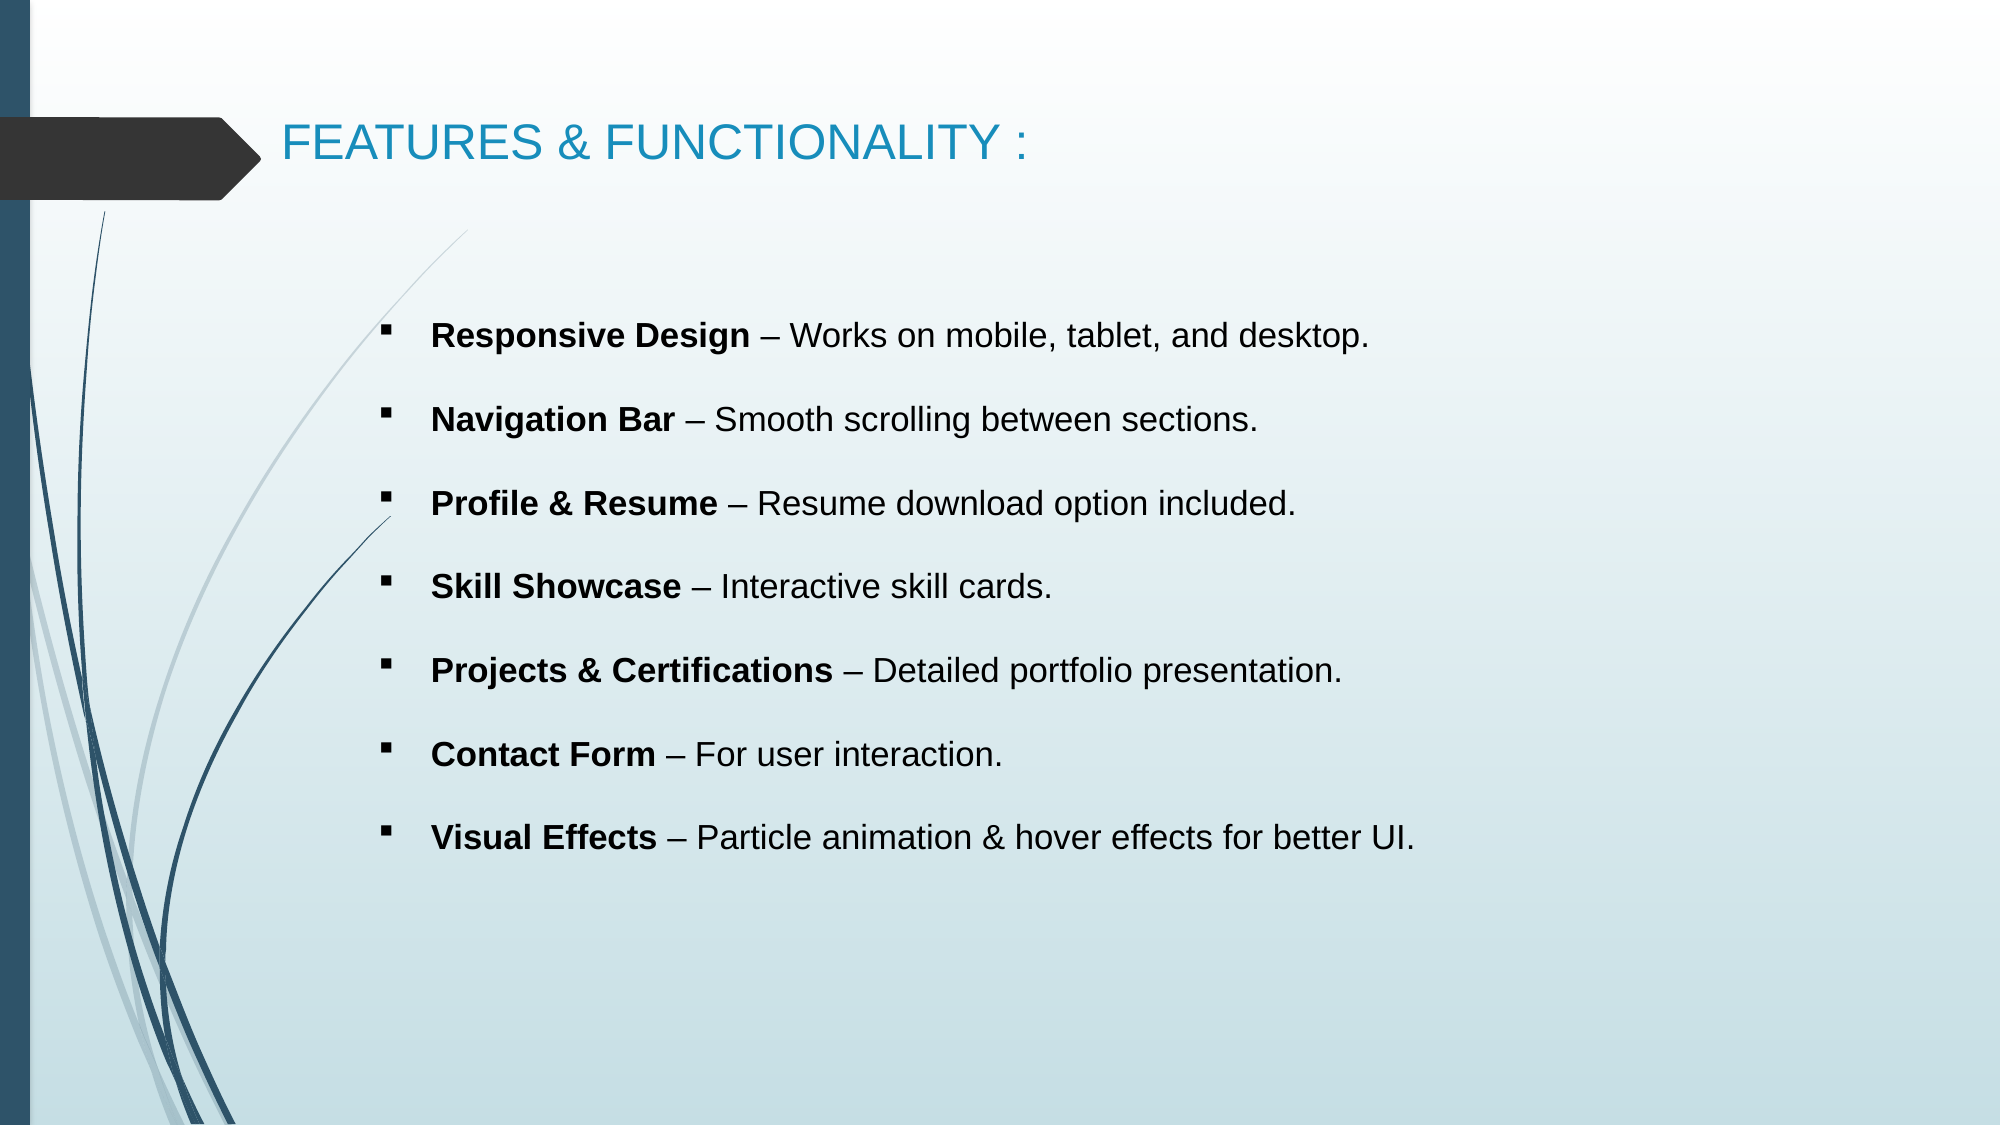

# FEATURES & FUNCTIONALITY :

Responsive Design – Works on mobile, tablet, and desktop.

Navigation Bar – Smooth scrolling between sections.

Profile & Resume – Resume download option included.

Skill Showcase – Interactive skill cards.

Projects & Certifications – Detailed portfolio presentation.

Contact Form – For user interaction.

Visual Effects – Particle animation & hover effects for better UI.